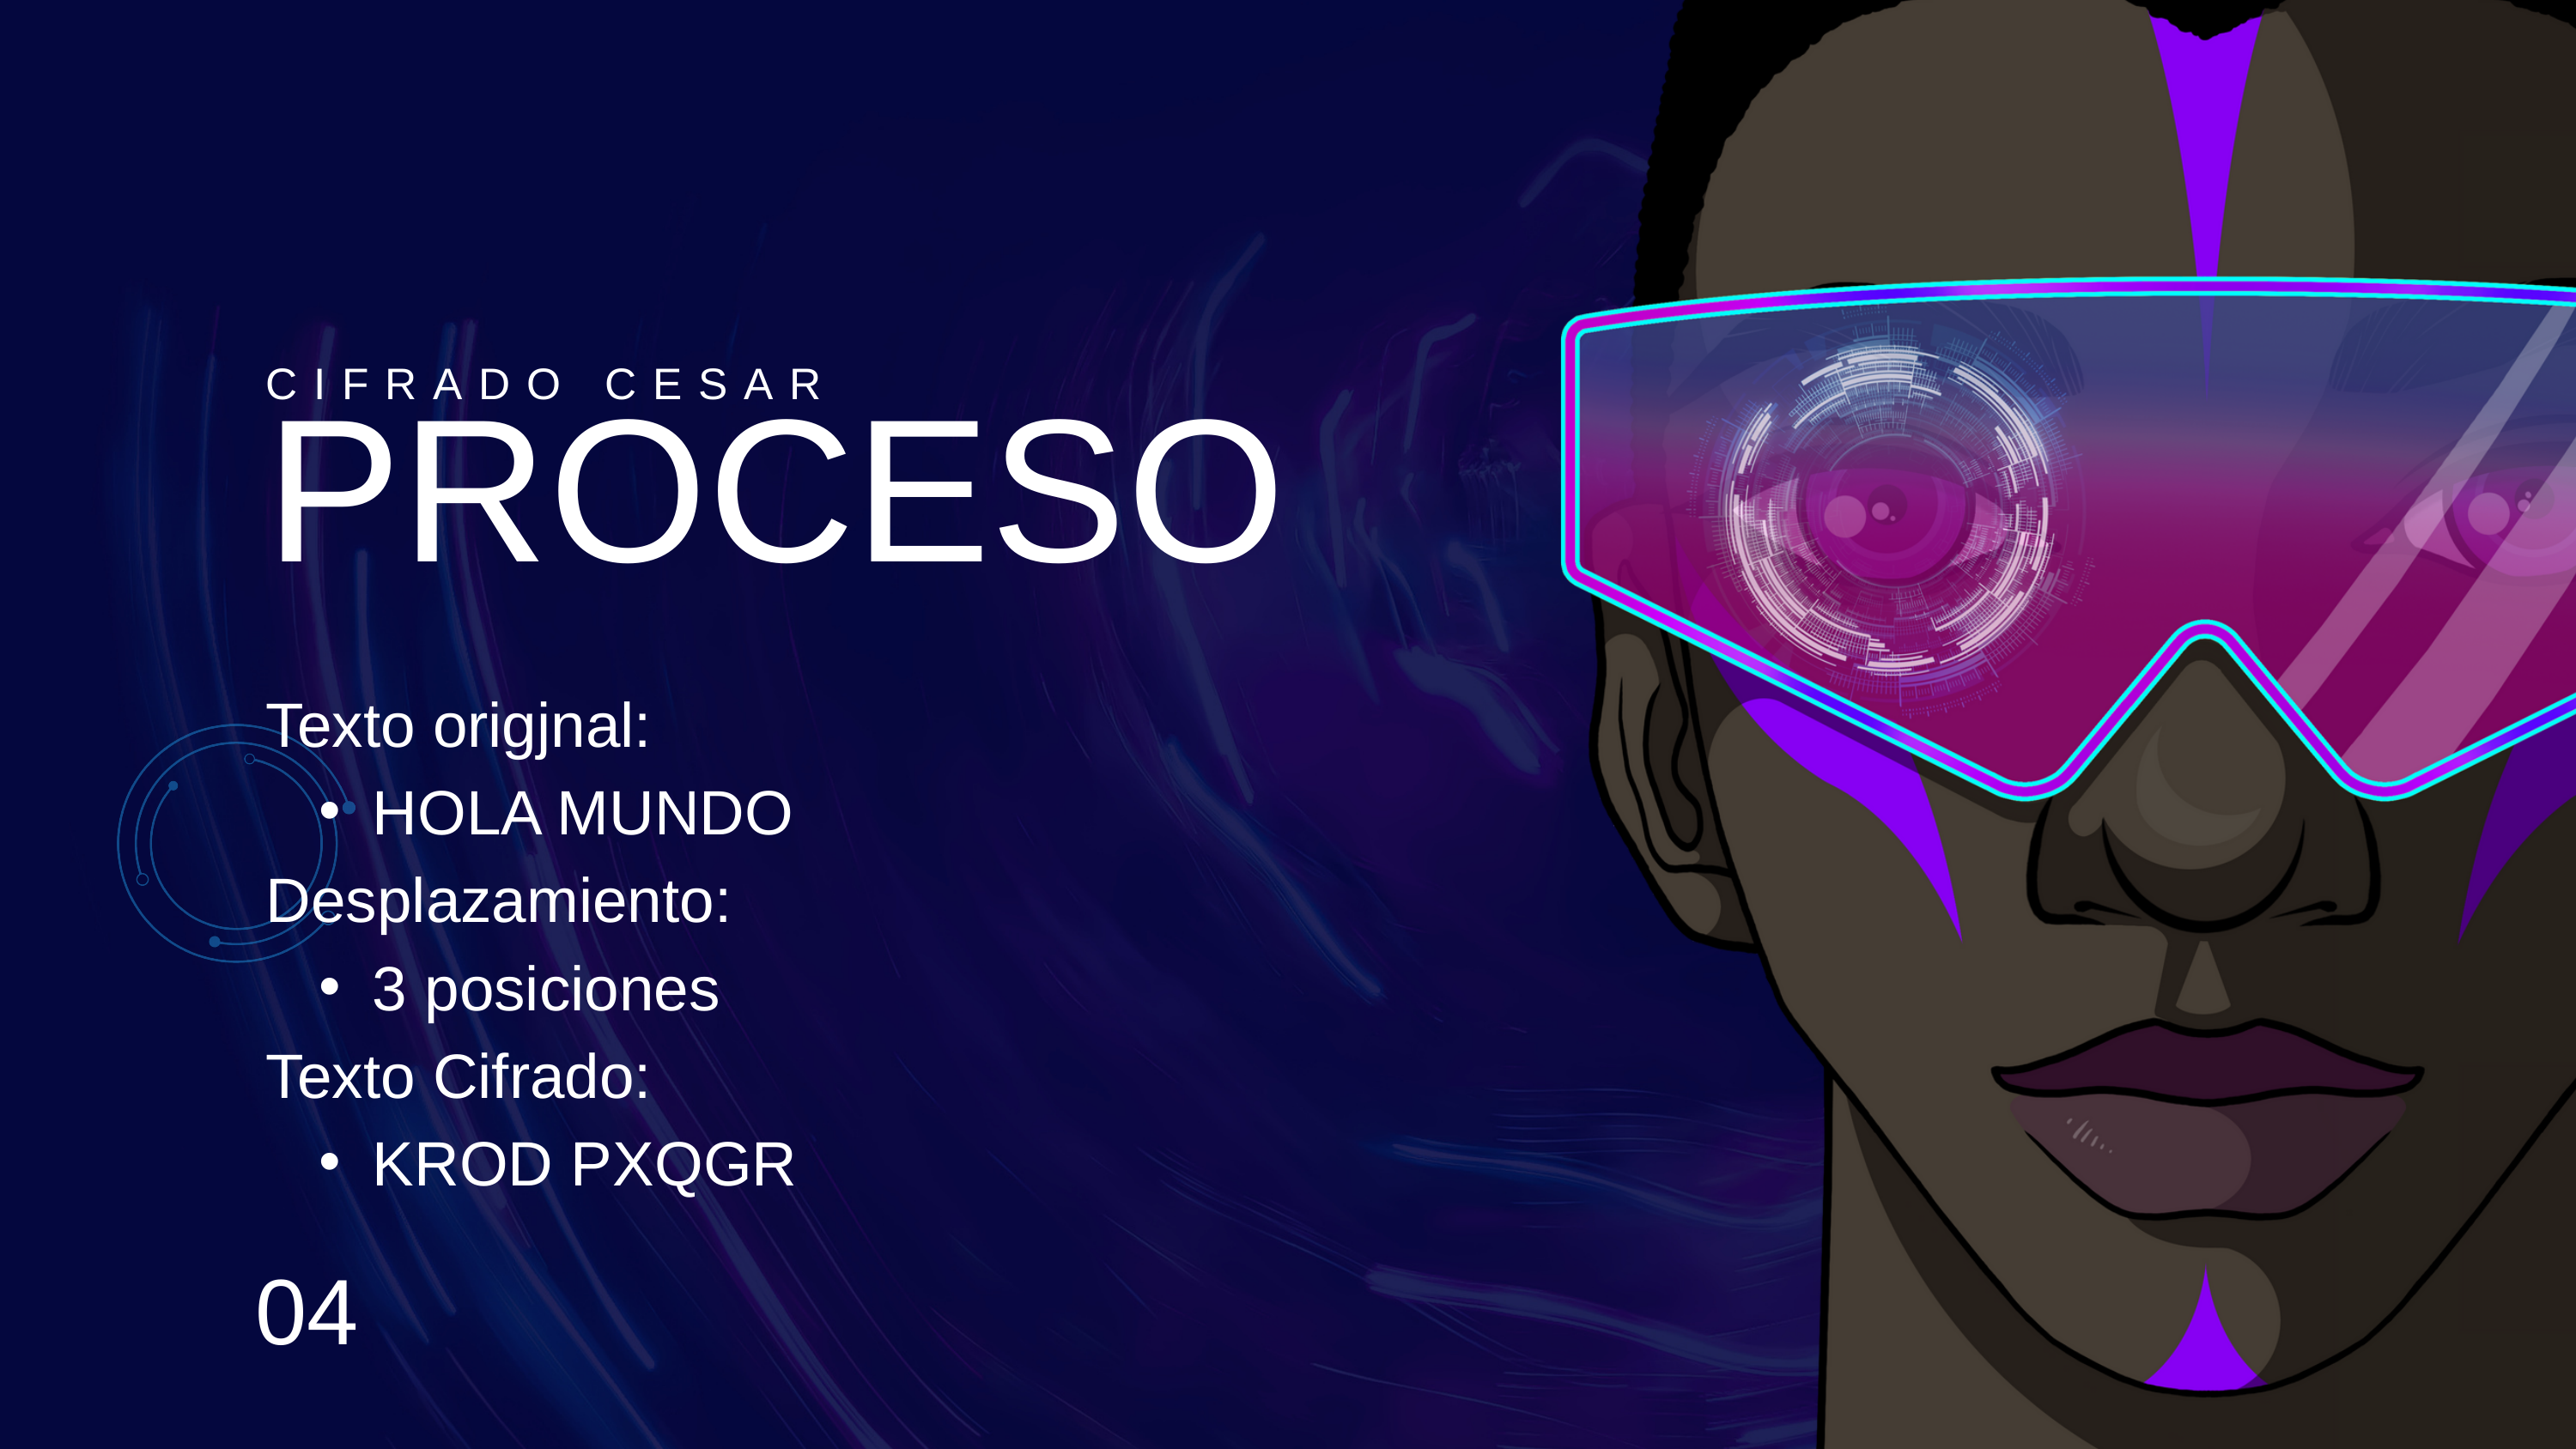

CIFRADO CESAR
PROCESO
Texto origjnal:
HOLA MUNDO
Desplazamiento:
3 posiciones
Texto Cifrado:
KROD PXQGR

04